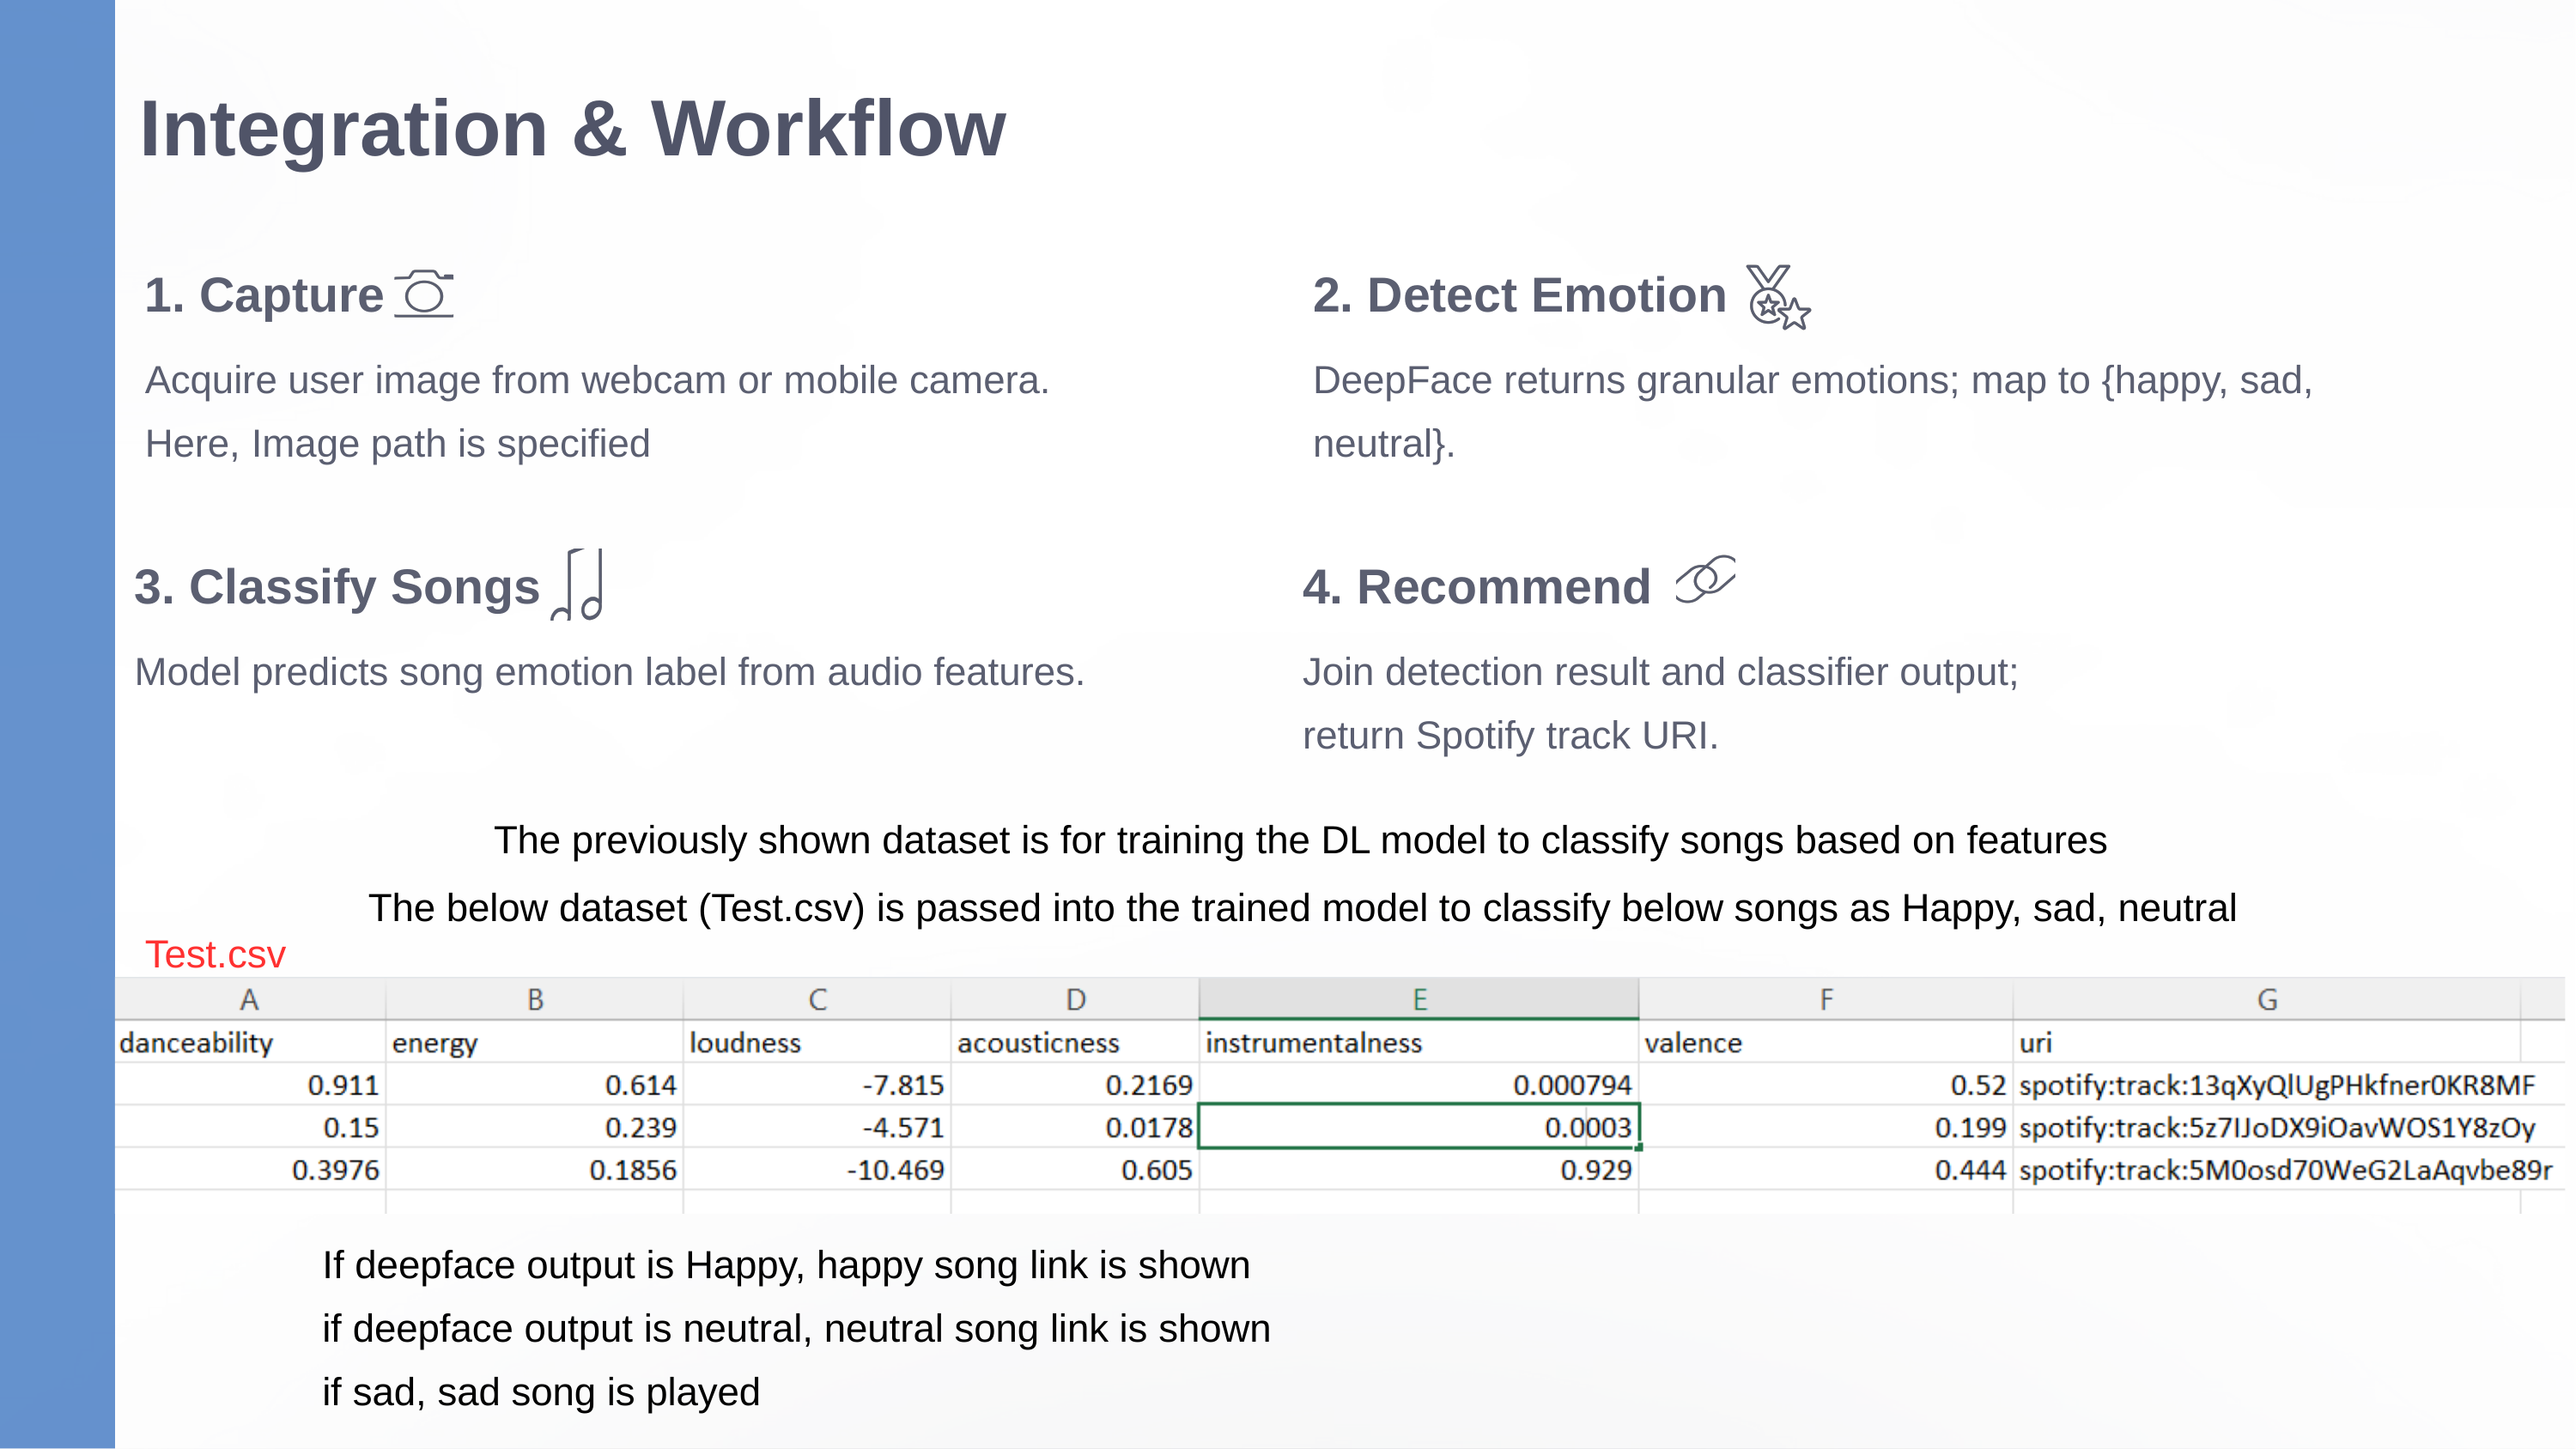

Integration & Workflow

1. Capture
2. Detect Emotion

Acquire user image from webcam or mobile camera.
Here, Image path is specified
DeepFace returns granular emotions; map to {happy, sad, neutral}.

3. Classify Songs
4. Recommend

Model predicts song emotion label from audio features.
Join detection result and classifier output;
return Spotify track URI.
The previously shown dataset is for training the DL model to classify songs based on features
The below dataset (Test.csv) is passed into the trained model to classify below songs as Happy, sad, neutral
Test.csv

If deepface output is Happy, happy song link is shown
if deepface output is neutral, neutral song link is shown
if sad, sad song is played